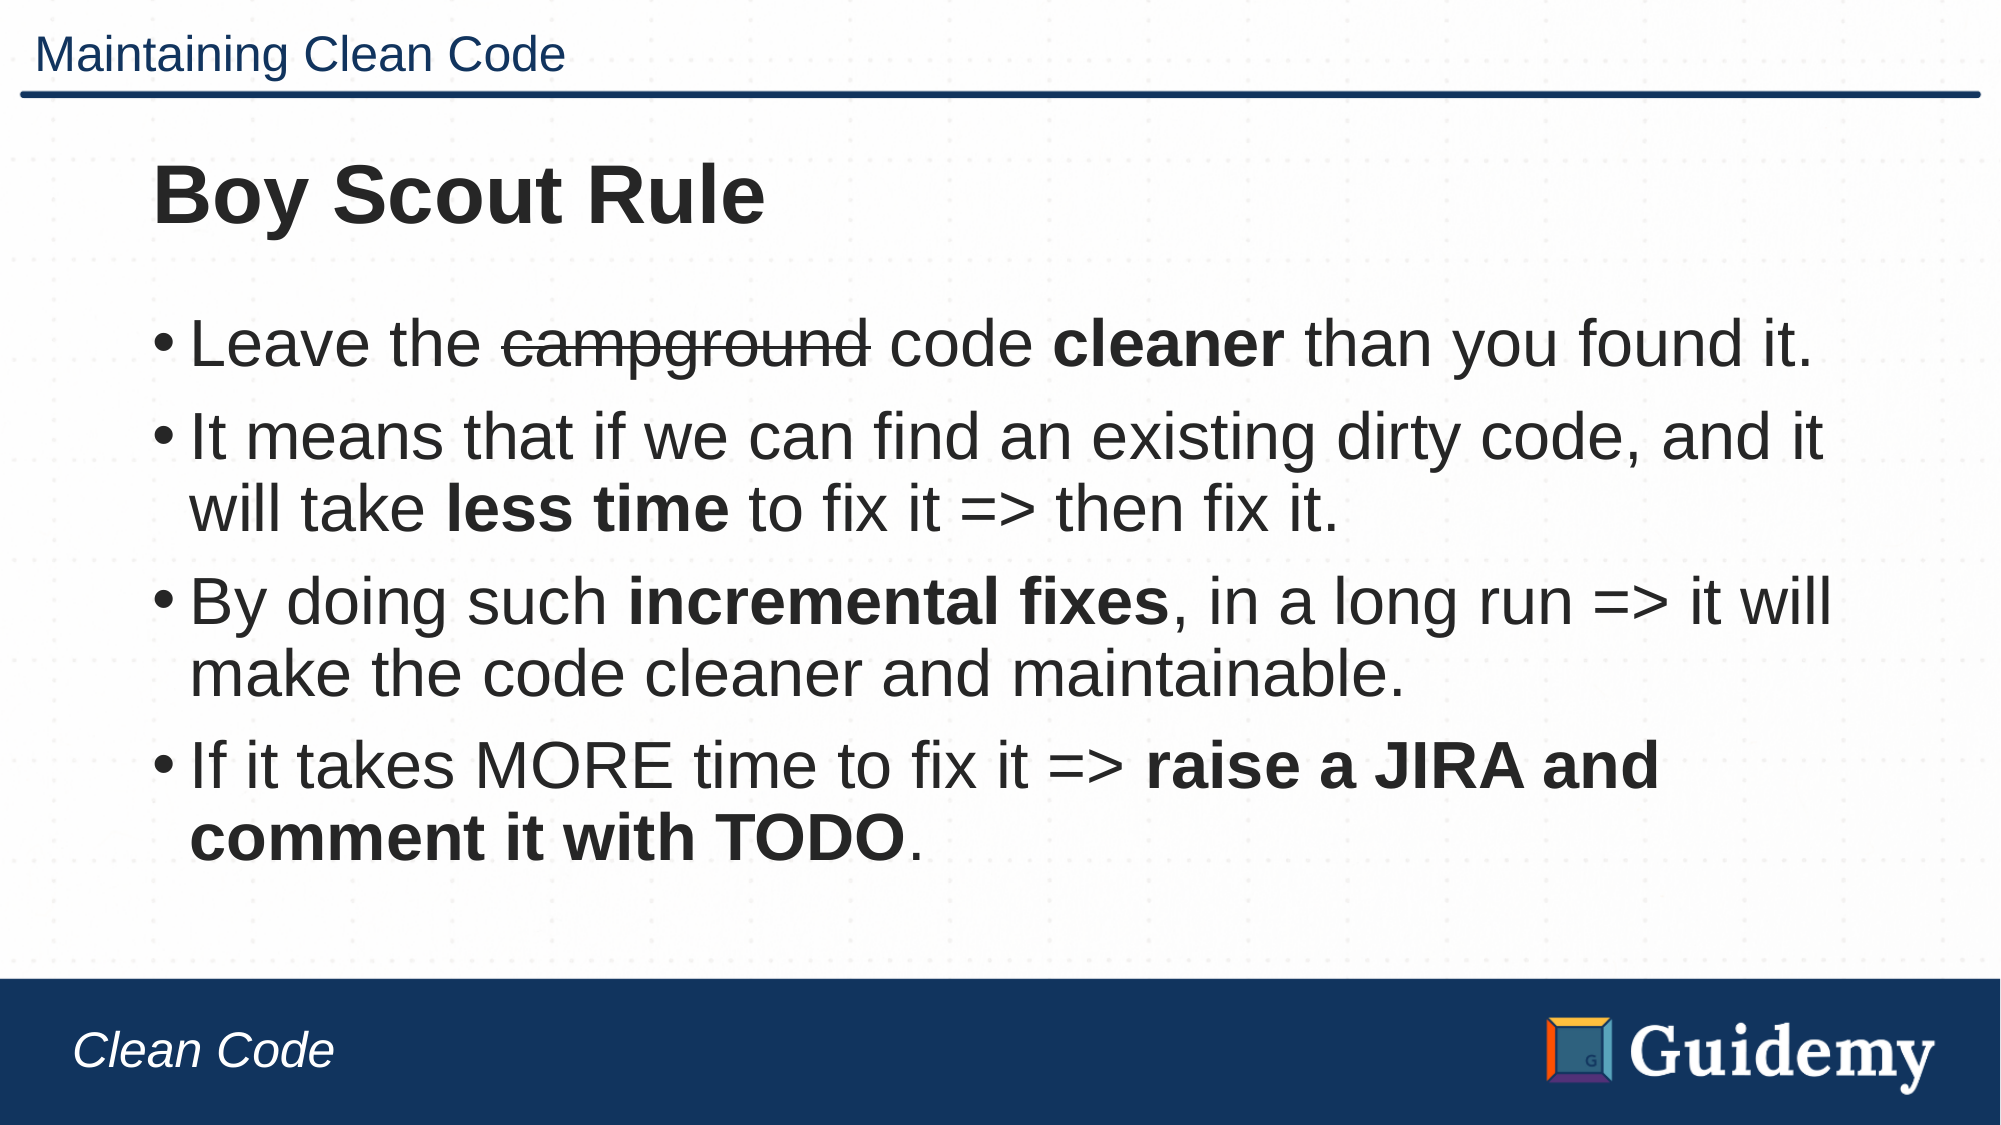

# Maintaining Clean Code
Boy Scout Rule
Leave the campground code cleaner than you found it.
It means that if we can find an existing dirty code, and it will take less time to fix it => then fix it.
By doing such incremental fixes, in a long run => it will make the code cleaner and maintainable.
If it takes MORE time to fix it => raise a JIRA and comment it with TODO.
Clean Code